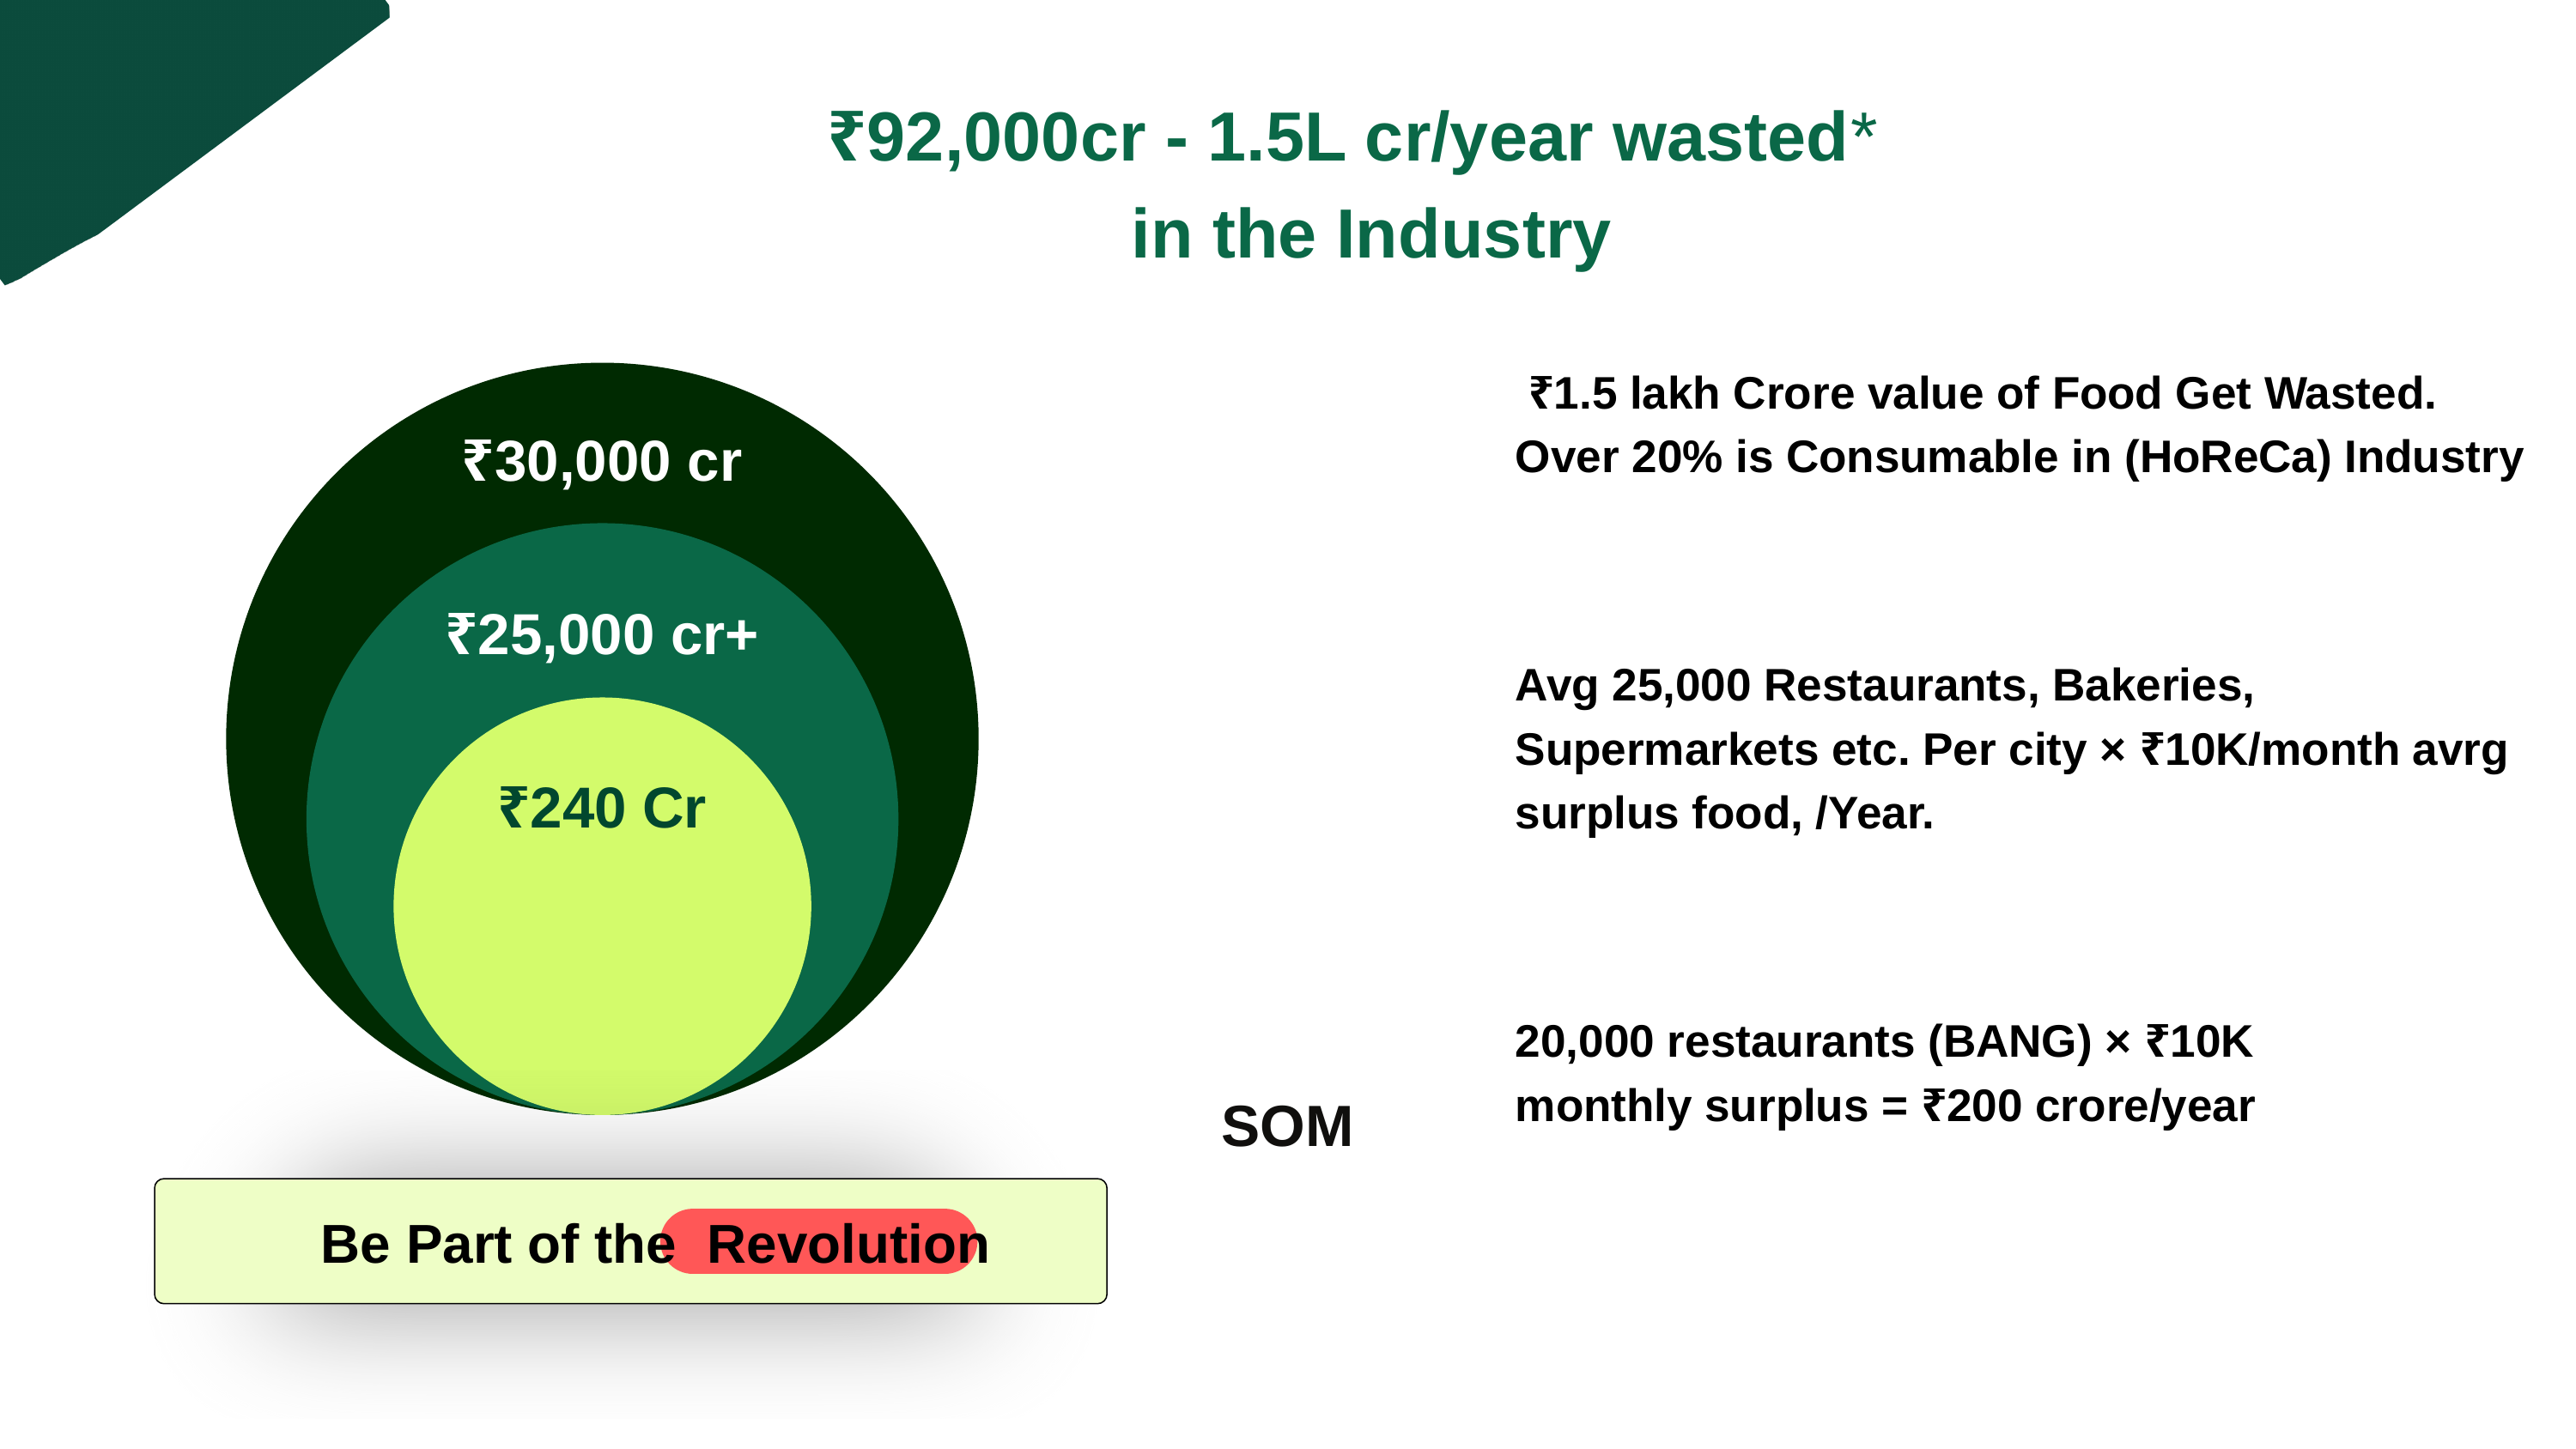

₹92,000cr - 1.5L cr/year wasted*
in the Industry

 ₹1.5 lakh Crore value of Food Get Wasted.
Over 20% is Consumable in (HoReCa) Industry

₹30,000 cr

₹25,000 cr+

₹240 Cr
TAM
₹30,000 crore is monetizable
Avg 25,000 Restaurants, Bakeries, Supermarkets etc. Per city × ₹10K/month avrg surplus food, /Year.
SAM
10 metro Cities
20,000 restaurants (BANG) × ₹10K monthly surplus = ₹200 crore/year

          Be Part of the  Revolution

SOM
Start with Bangalore